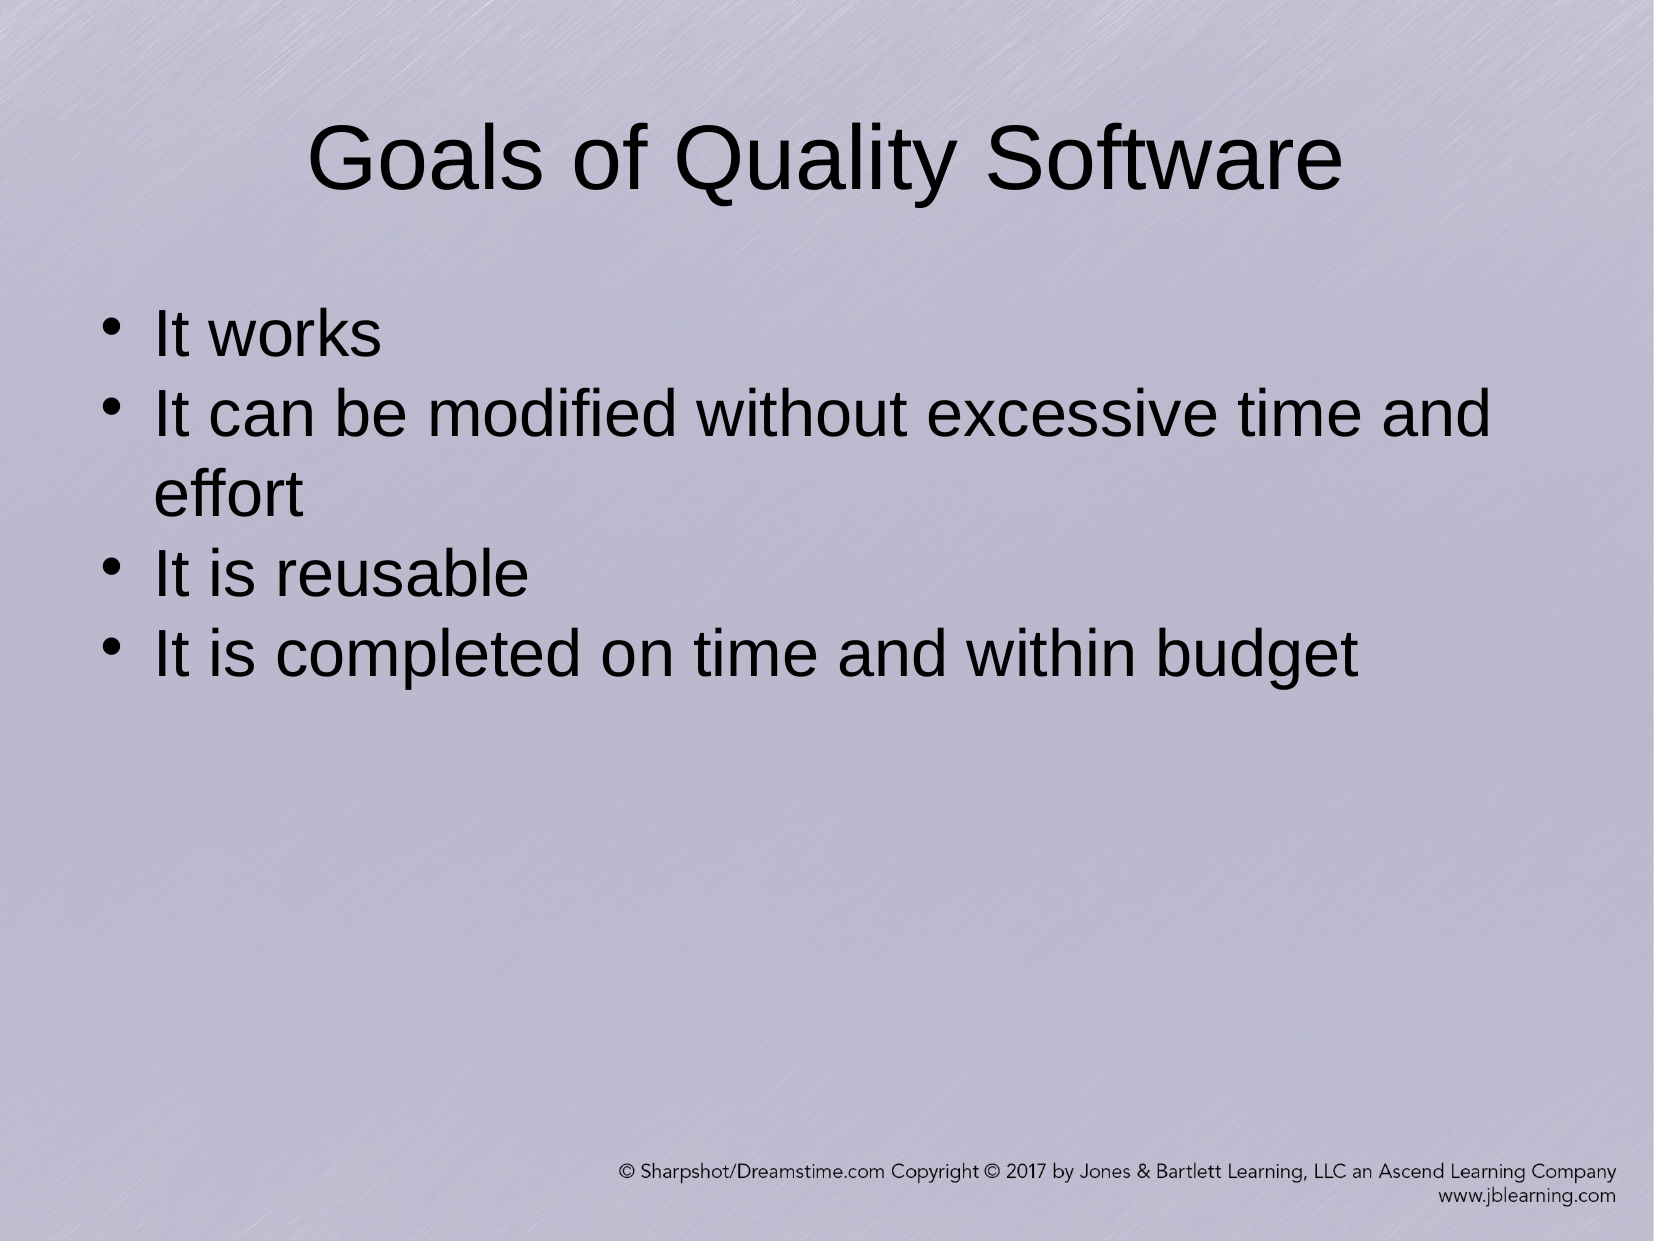

Goals of Quality Software
It works
It can be modified without excessive time and effort
It is reusable
It is completed on time and within budget